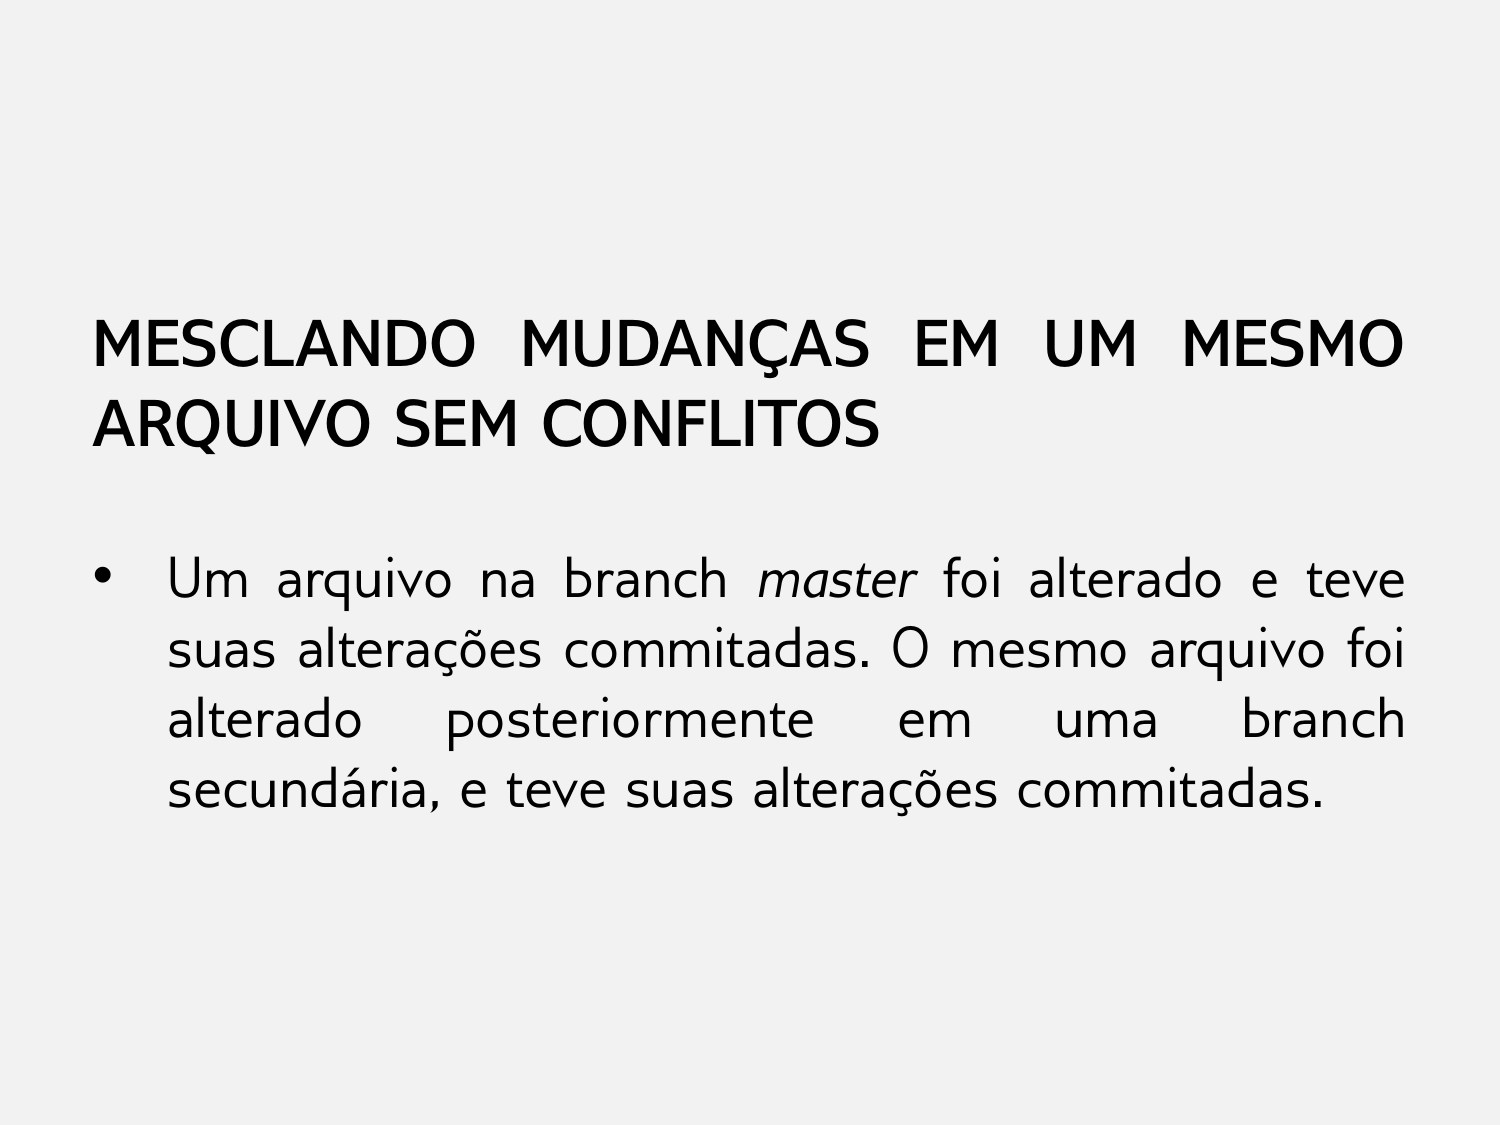

MESCLANDO MUDANÇAS EM UM MESMO ARQUIVO SEM CONFLITOS

Um arquivo na branch master foi alterado e teve suas alterações commitadas. O mesmo arquivo foi alterado posteriormente em uma branch secundária, e teve suas alterações commitadas.